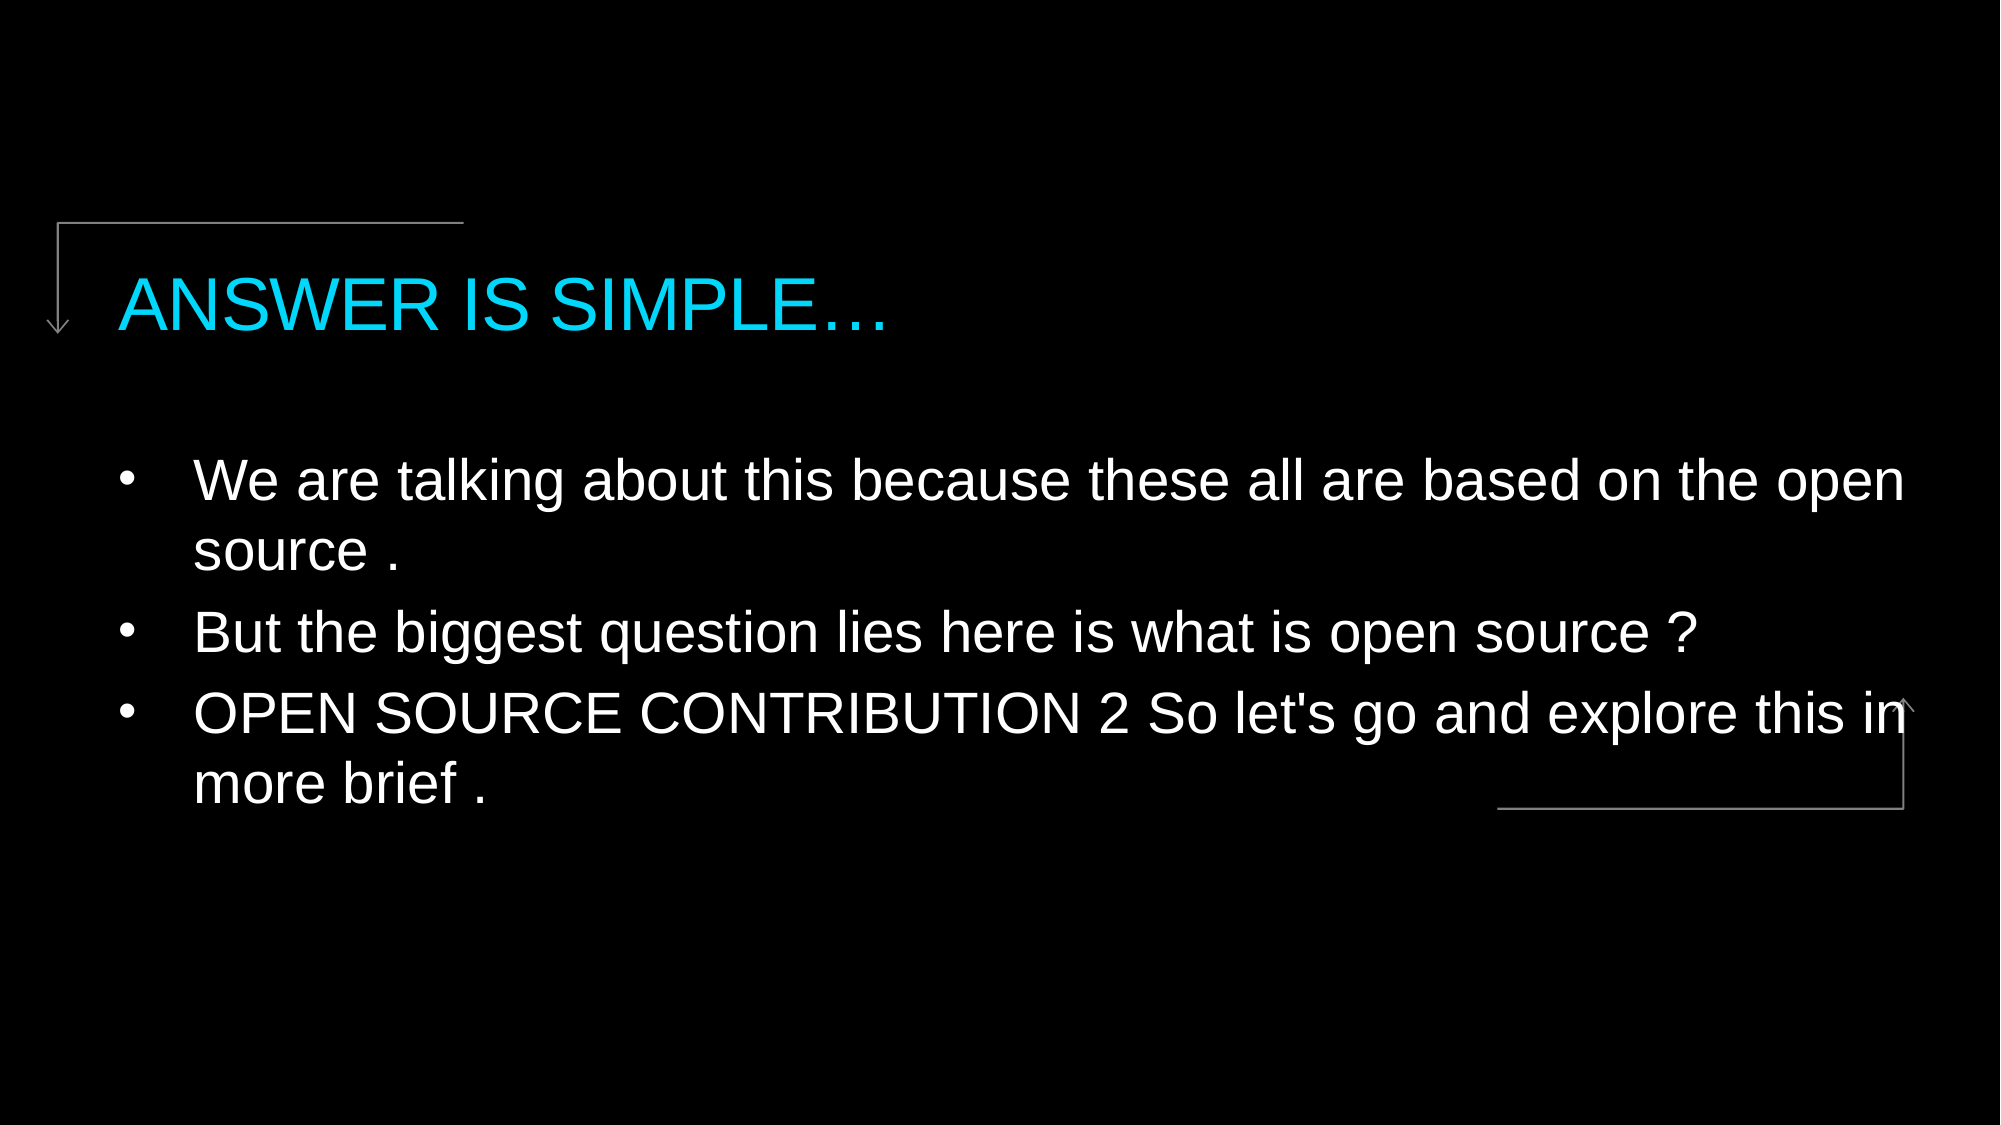

# ANSWER IS SIMPLE…
We are talking about this because these all are based on the open source .
But the biggest question lies here is what is open source ?
OPEN SOURCE CONTRIBUTION 2 So let's go and explore this in more brief .